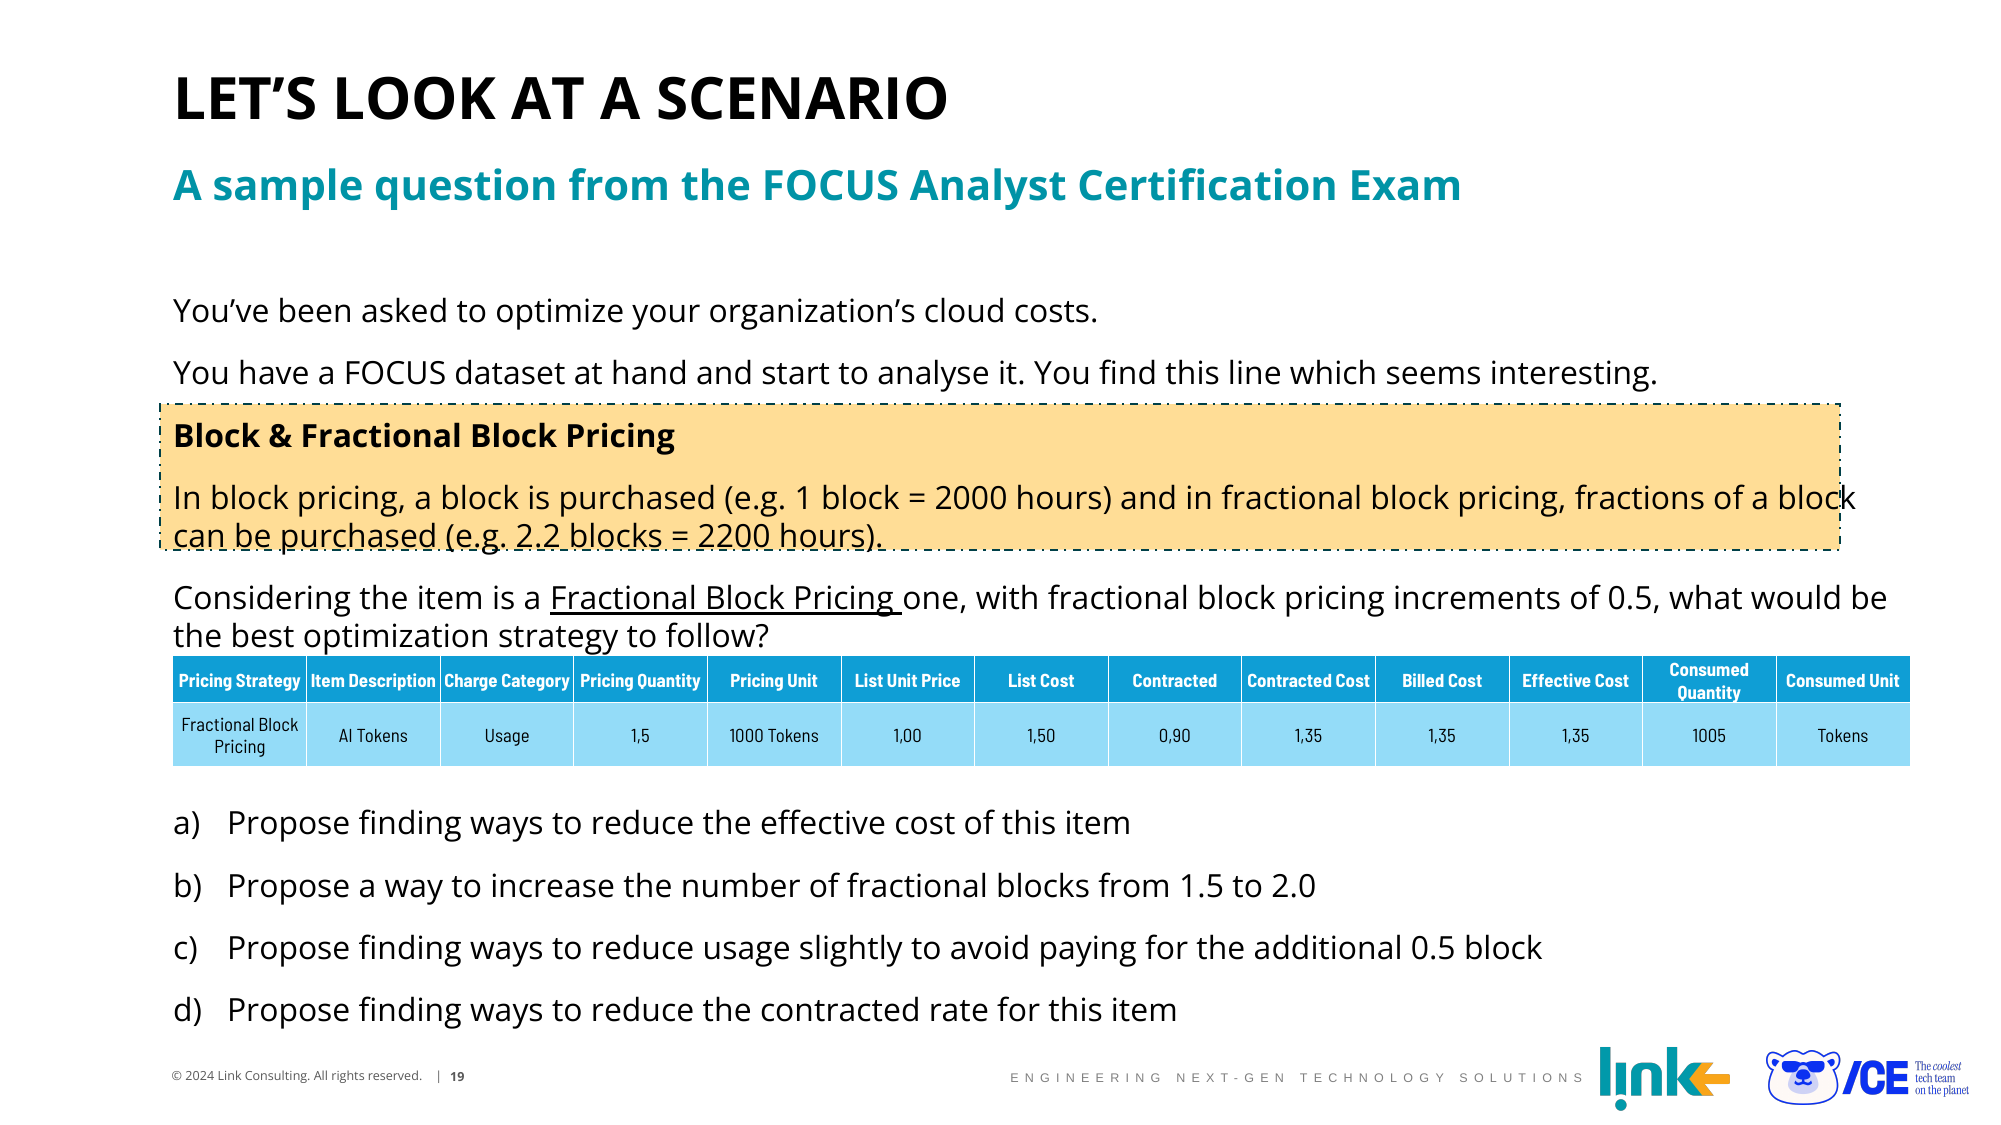

# Let’s look at a scenario
A sample question from the FOCUS Analyst Certification Exam
You’ve been asked to optimize your organization’s cloud costs.
You have a FOCUS dataset at hand and start to analyse it. You find this line which seems interesting.
Block & Fractional Block Pricing
In block pricing, a block is purchased (e.g. 1 block = 2000 hours) and in fractional block pricing, fractions of a block can be purchased (e.g. 2.2 blocks = 2200 hours).
Considering the item is a Fractional Block Pricing one, with fractional block pricing increments of 0.5, what would be the best optimization strategy to follow?

Propose finding ways to reduce the effective cost of this item
Propose a way to increase the number of fractional blocks from 1.5 to 2.0
Propose finding ways to reduce usage slightly to avoid paying for the additional 0.5 block
Propose finding ways to reduce the contracted rate for this item

| Pricing Strategy | Item Description | Charge Category | Pricing Quantity | Pricing Unit | List Unit Price | List Cost | Contracted | Contracted Cost | Billed Cost | Effective Cost | Consumed Quantity | Consumed Unit |
| --- | --- | --- | --- | --- | --- | --- | --- | --- | --- | --- | --- | --- |
| Fractional Block Pricing | AI Tokens | Usage | 1,5 | 1000 Tokens | 1,00 | 1,50 | 0,90 | 1,35 | 1,35 | 1,35 | 1005 | Tokens |
19